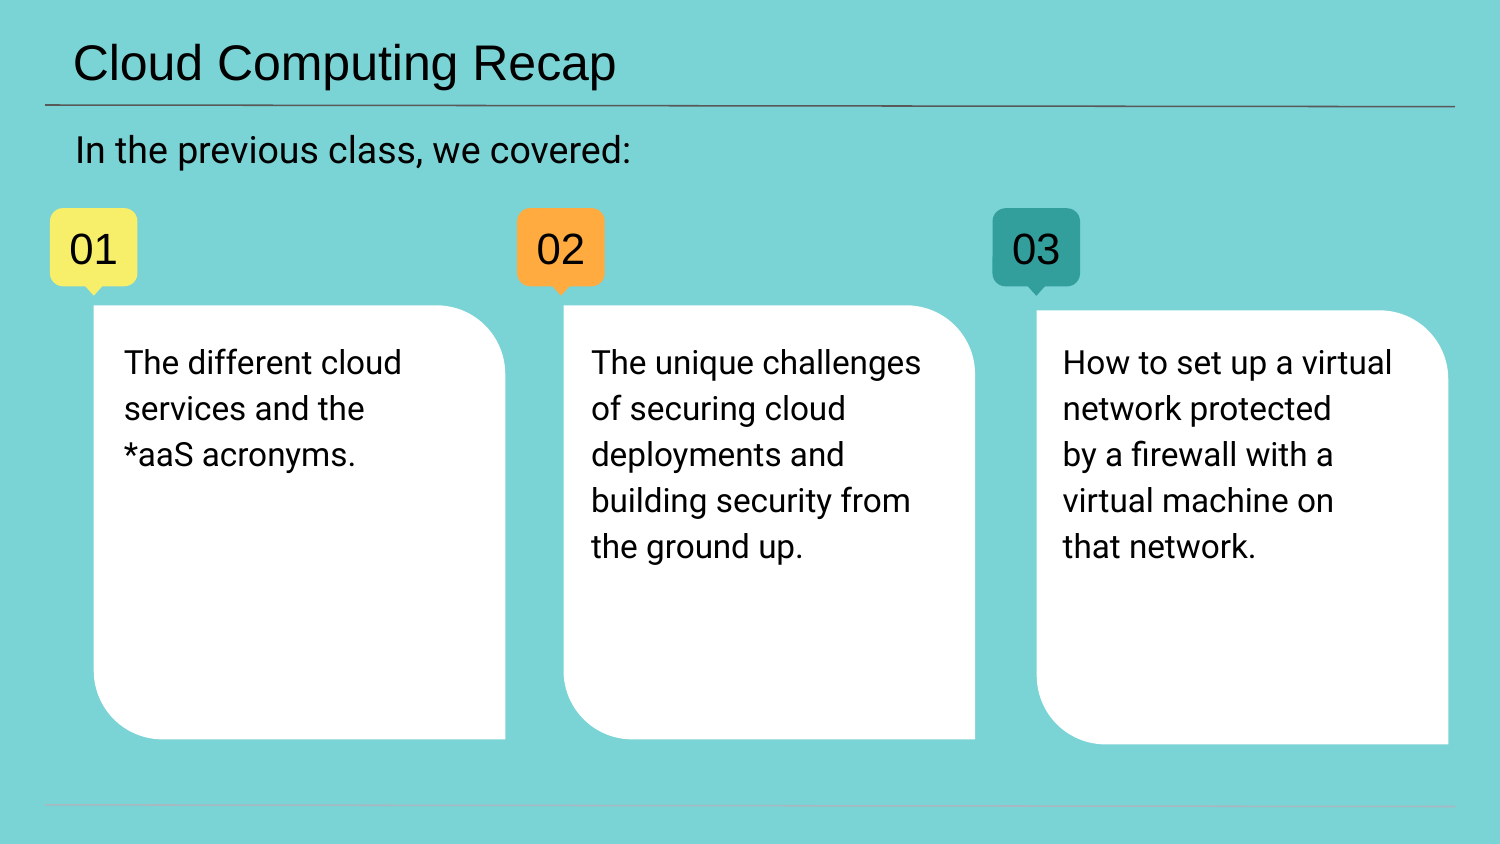

# Cloud Computing Recap
In the previous class, we covered:
01

02

03

The different cloud services and the
*aaS acronyms.
The unique challenges of securing cloud deployments and building security from the ground up.
How to set up a virtual network protected
by a firewall with a virtual machine on
that network.